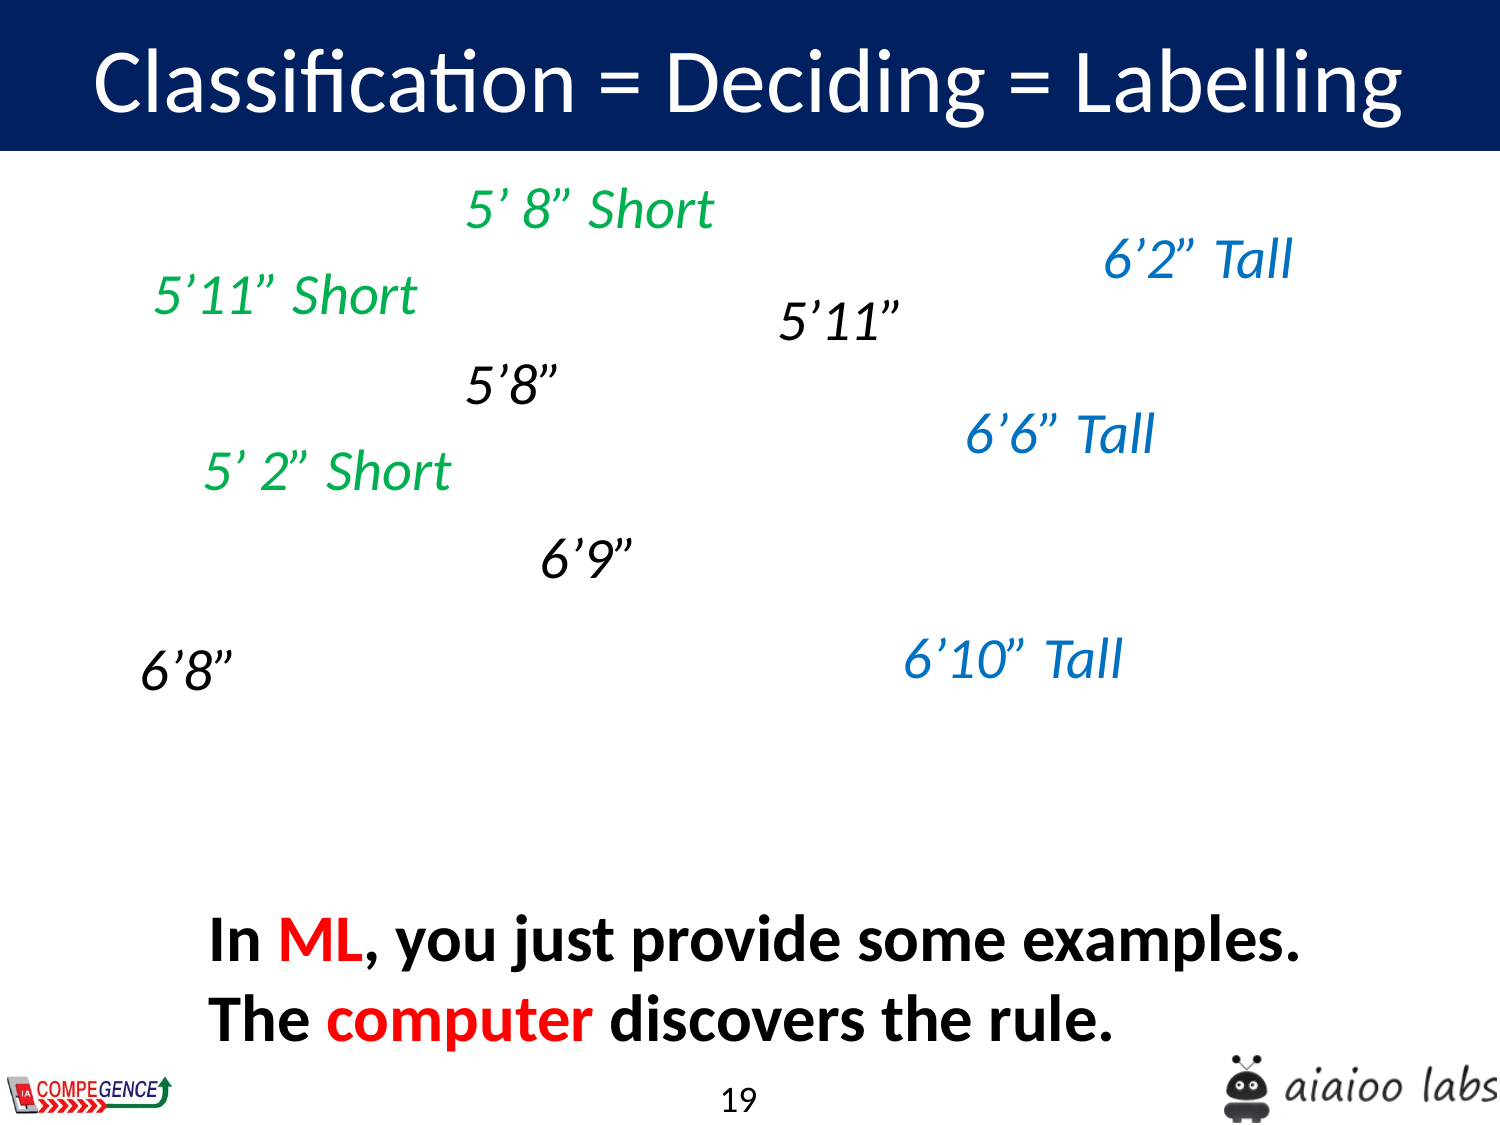

Classification = Deciding = Labelling
5’ 8” Short
6’2” Tall
5’11” Short
5’11”
5’8”
6’6” Tall
5’ 2” Short
6’9”
 6’10” Tall
6’8”
In ML, you just provide some examples.
The computer discovers the rule.